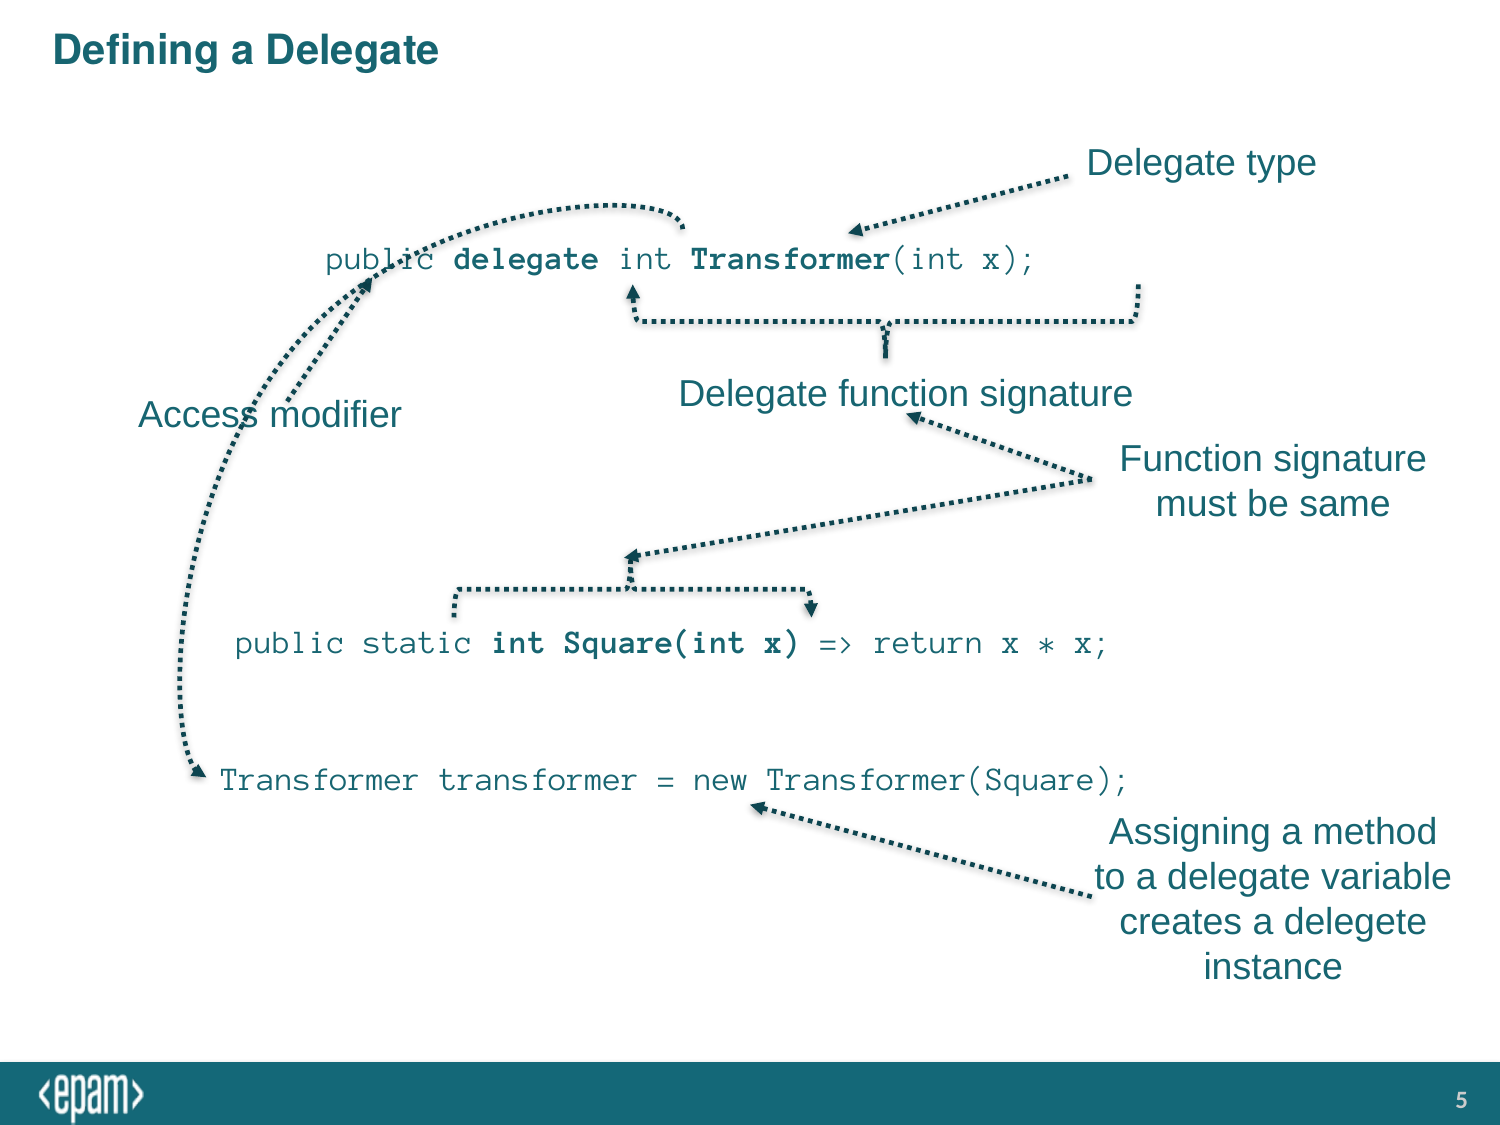

# Defining a Delegate

Delegate type
public delegate int Transformer(int x);
Delegate function signature
Access modifier

Function signature must be same
public static int Square(int x) => return x * x;
Transformer transformer = new Transformer(Square);
Assigning a method to a delegate variable creates a delegete instance